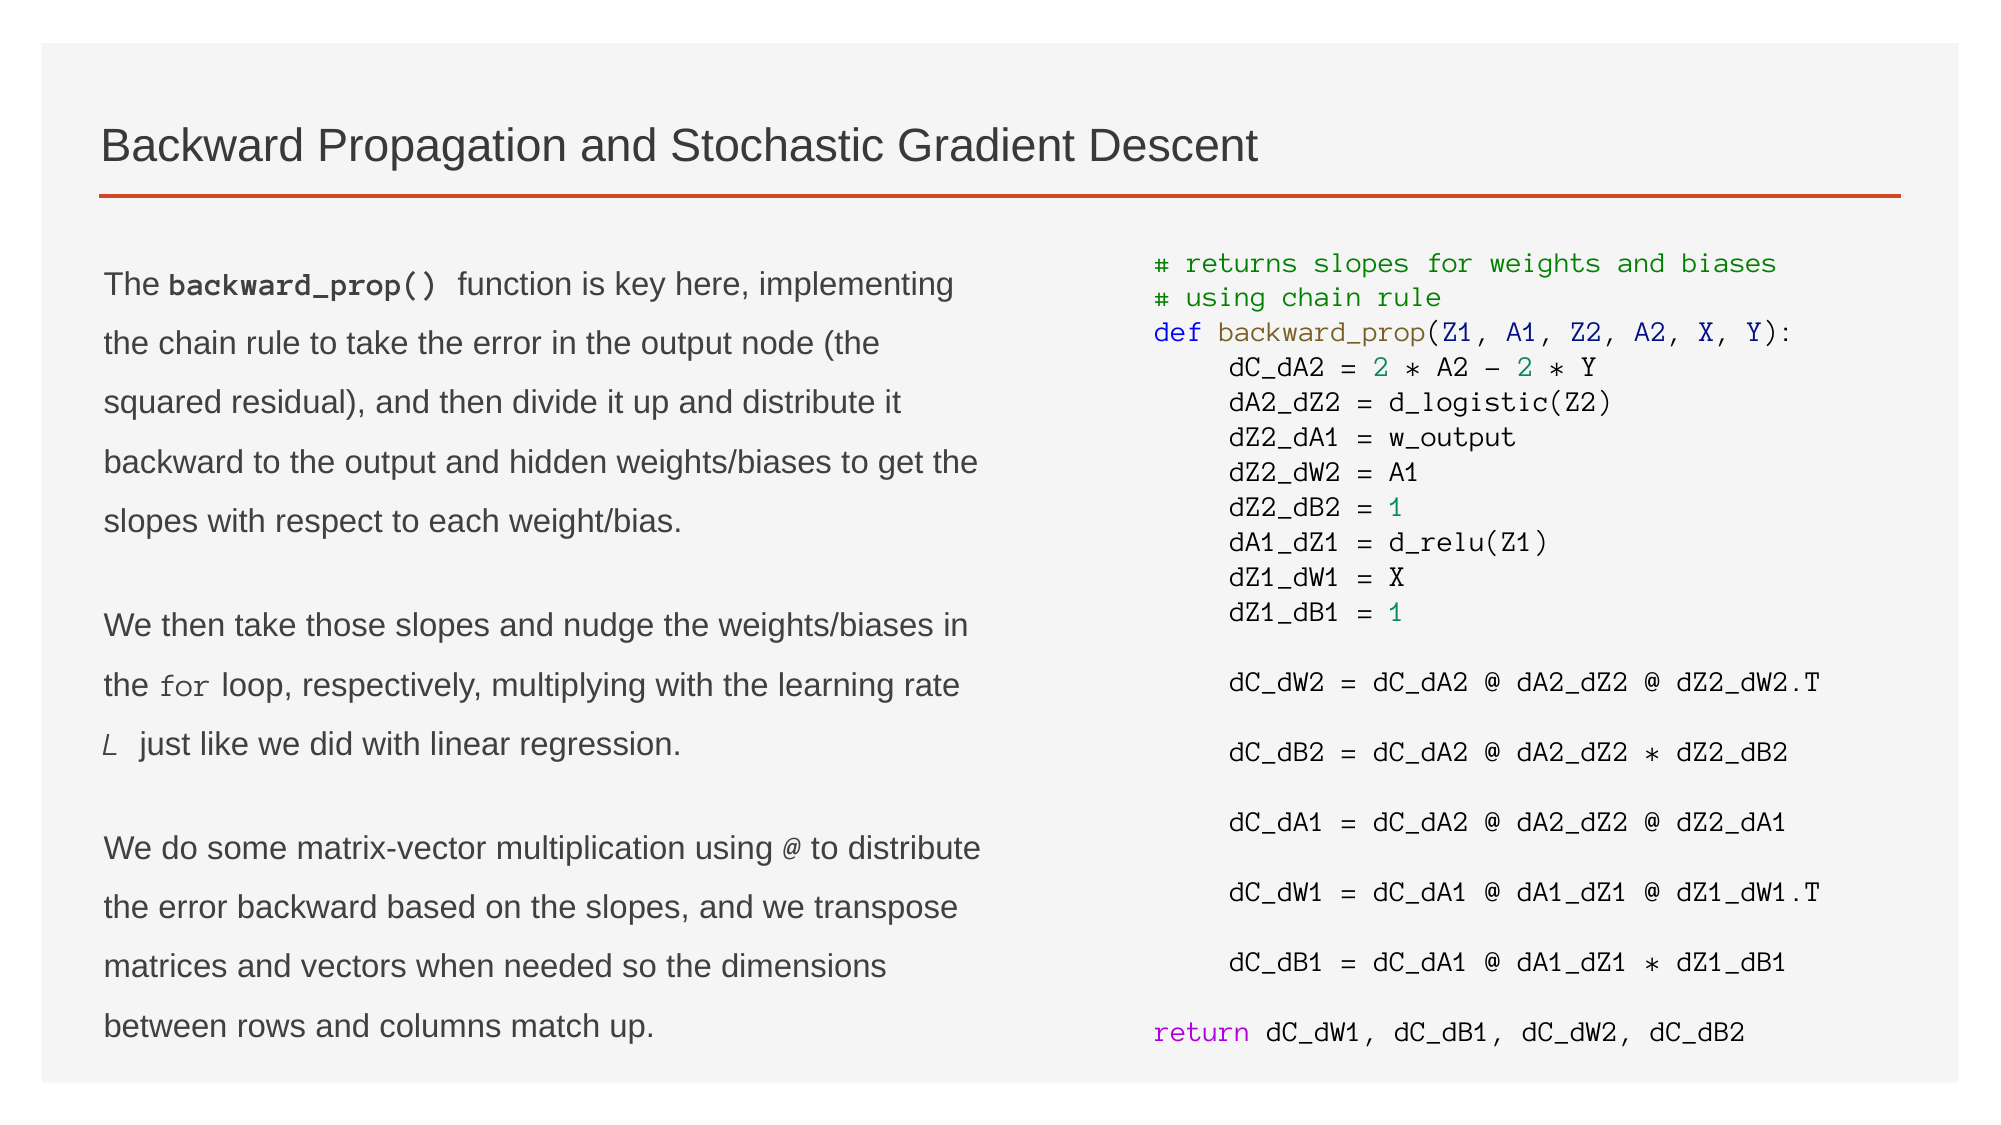

# Backward Propagation and Stochastic Gradient Descent
The backward_prop() function is key here, implementing the chain rule to take the error in the output node (the squared residual), and then divide it up and distribute it backward to the output and hidden weights/biases to get the slopes with respect to each weight/bias.
We then take those slopes and nudge the weights/biases in the for loop, respectively, multiplying with the learning rate L just like we did with linear regression.
We do some matrix-vector multiplication using @ to distribute the error backward based on the slopes, and we transpose matrices and vectors when needed so the dimensions between rows and columns match up.
# returns slopes for weights and biases
# using chain rule
def backward_prop(Z1, A1, Z2, A2, X, Y):
dC_dA2 = 2 * A2 - 2 * Y
dA2_dZ2 = d_logistic(Z2)
dZ2_dA1 = w_output
dZ2_dW2 = A1
dZ2_dB2 = 1
dA1_dZ1 = d_relu(Z1)
dZ1_dW1 = X
dZ1_dB1 = 1
dC_dW2 = dC_dA2 @ dA2_dZ2 @ dZ2_dW2.T
dC_dB2 = dC_dA2 @ dA2_dZ2 * dZ2_dB2
dC_dA1 = dC_dA2 @ dA2_dZ2 @ dZ2_dA1
dC_dW1 = dC_dA1 @ dA1_dZ1 @ dZ1_dW1.T
dC_dB1 = dC_dA1 @ dA1_dZ1 * dZ1_dB1
return dC_dW1, dC_dB1, dC_dW2, dC_dB2